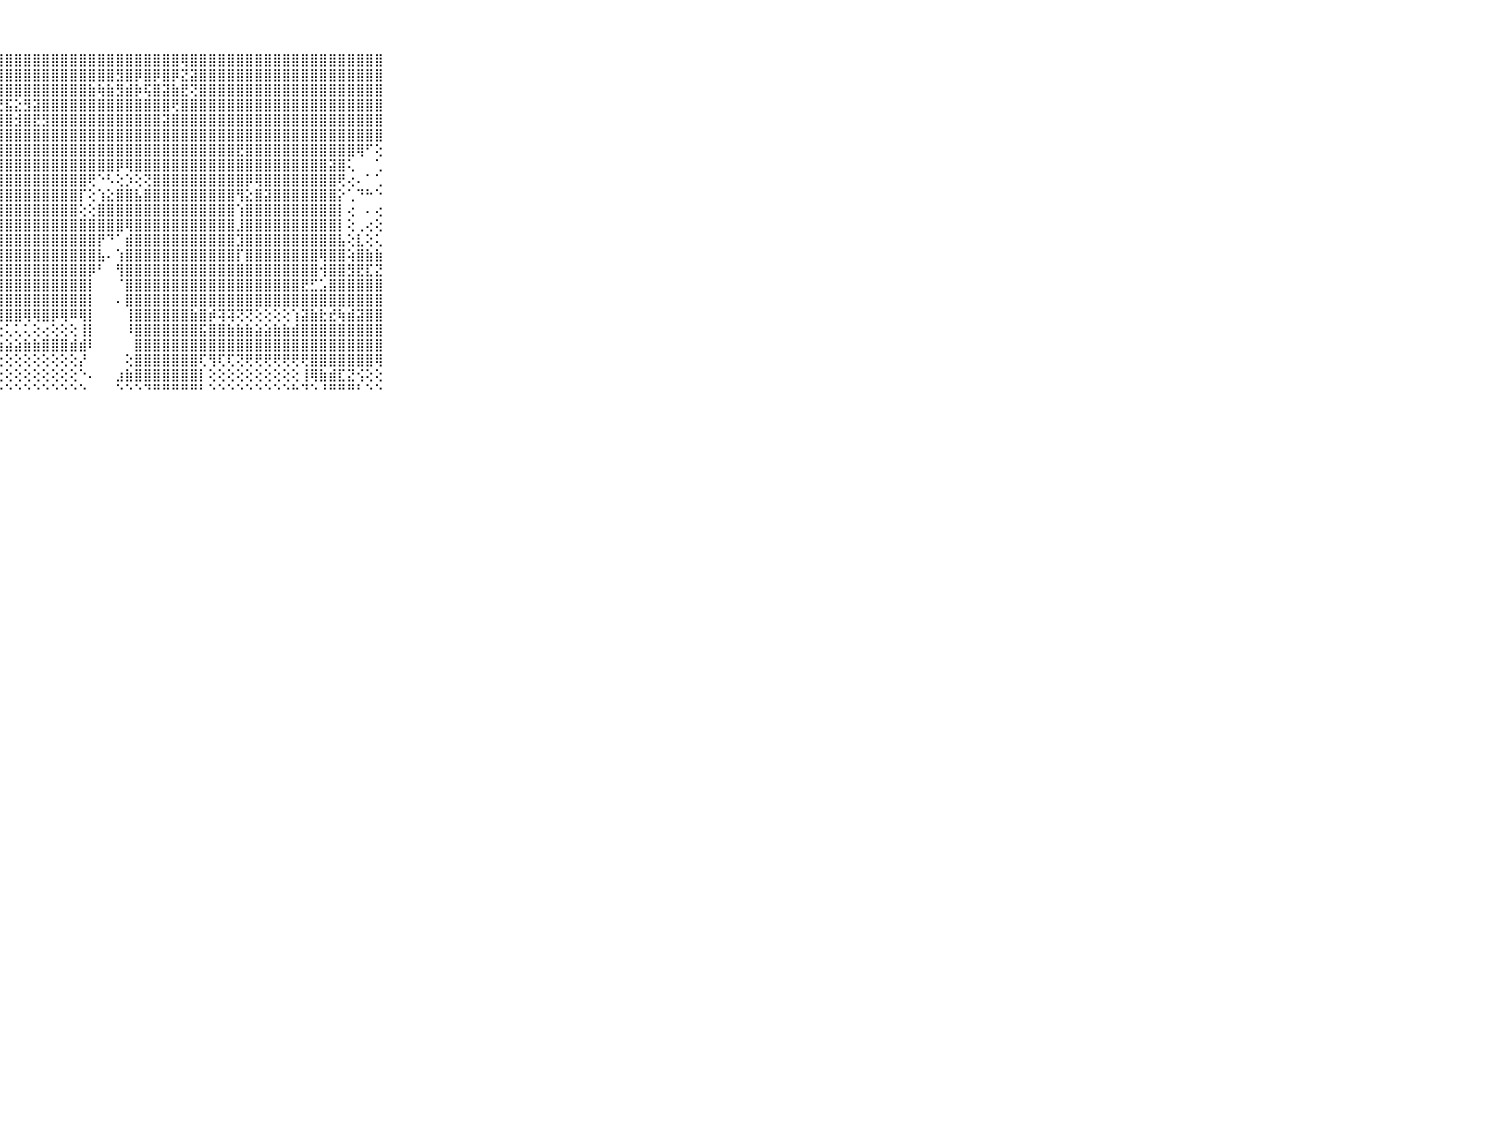

⠀⠀⠀⠀⠀⠀⠀⠀⠀⠀⠀⢞⢷⣟⡹⣿⣿⣿⣿⣿⣿⣿⣿⣿⣿⣿⣿⣿⣿⣿⣿⣿⣿⣿⣿⣿⣿⣿⣿⣿⣿⣿⣿⣿⣿⣿⣿⢿⣿⣿⣿⣿⣿⣿⣿⣿⣿⣿⣿⣿⣿⣿⣿⣿⣿⣿⣿⣿⣿⠀⠀⠀⠀⠀⠀⠀⠀⠀⠀⠀⠀
⠀⠀⠀⠀⠀⠀⠀⠀⠀⠀⠀⣻⢿⣿⣷⣿⣿⣿⣿⣿⣿⣿⣿⣿⣿⣿⣿⣿⣿⣿⣿⣿⣿⣿⣿⣿⣿⣿⣿⣿⣻⣿⡿⣿⡿⣿⡿⣝⣽⣿⣿⣿⣿⣿⣿⣿⣿⣿⣿⣿⣿⣿⣿⣿⣿⣿⣿⣿⣿⠀⠀⠀⠀⠀⠀⠀⠀⠀⠀⠀⠀
⠀⠀⠀⠀⠀⠀⠀⠀⠀⠀⠀⢟⣻⢿⣿⣿⣿⣿⣿⣾⣿⣿⣿⣻⡿⡻⣻⣿⣿⣿⣿⣿⣿⣿⣿⣿⣿⣷⢷⣷⣻⣾⡷⢯⣿⣽⣷⣟⢝⣿⣿⣿⣿⣿⣿⣿⣿⣿⣿⣿⣿⣿⣿⣿⣿⣿⣿⣿⣿⠀⠀⠀⠀⠀⠀⠀⠀⠀⠀⠀⠀
⠀⠀⠀⠀⠀⠀⠀⠀⠀⠀⠀⣾⣿⣿⣿⣷⣧⣿⣿⣽⣿⣗⣿⣿⢟⣿⣾⣞⣯⣕⣻⣽⣿⣿⣿⣿⣿⣿⣿⣿⣿⣿⣿⣿⣿⣿⢟⣿⣿⣿⣿⣿⣿⣿⣿⣿⣿⣿⣿⣿⣿⣿⣿⣿⣿⣿⣿⣿⣿⠀⠀⠀⠀⠀⠀⠀⠀⠀⠀⠀⠀
⠀⠀⠀⠀⠀⠀⠀⠀⠀⠀⠀⣿⣿⣿⣿⣿⣿⣿⣿⣿⣿⣿⣿⣿⣿⣿⣮⣿⣿⣺⣿⣟⣻⣿⣿⣿⣿⣿⣿⣿⣿⣿⣿⣿⣿⣽⣿⣿⣿⣿⣿⣿⣿⣿⣿⣿⣿⣿⣿⣿⣿⣿⣿⣿⣿⣿⣿⣿⣿⠀⠀⠀⠀⠀⠀⠀⠀⠀⠀⠀⠀
⠀⠀⠀⠀⠀⠀⠀⠀⠀⠀⠀⣿⣿⣿⣿⣿⣿⣿⣿⣿⣿⣿⣿⣿⣿⣿⣿⣿⣿⣿⣿⣿⣿⣿⣿⣿⣿⣿⣿⣿⣿⣿⣿⣿⣿⣿⣿⣿⣿⣿⣿⣿⣿⣿⣿⣿⣿⣿⣿⣿⣿⣿⣿⣿⣿⣿⣿⣿⣿⠀⠀⠀⠀⠀⠀⠀⠀⠀⠀⠀⠀
⠀⠀⠀⠀⠀⠀⠀⠀⠀⠀⠀⣿⡿⡿⢟⢟⢟⢟⢿⣿⣿⣿⣿⣿⣿⣿⣿⣿⣿⣿⣿⣿⣿⣿⣿⣿⣿⣿⣿⣿⣿⣿⣿⣿⣿⣿⣿⣿⣿⣿⣿⣿⣿⣟⣿⣿⣿⣿⣿⣿⣿⣿⣿⣿⣿⣿⢿⠋⢕⠀⠀⠀⠀⠀⠀⠀⠀⠀⠀⠀⠀
⠀⠀⠀⠀⠀⠀⠀⠀⠀⠀⠀⢥⣥⣅⣍⡝⢗⢳⢵⣕⢝⢻⣿⣿⣿⣿⣿⣿⣿⣿⣿⣿⣿⣿⣿⣿⣿⣿⣿⣿⡿⢿⣿⣿⣿⣿⣿⣿⣿⣿⣿⣿⣿⣿⣿⣿⣿⣿⣿⣿⣿⣿⣿⣽⣿⢅⠀⠀⢁⠀⠀⠀⠀⠀⠀⠀⠀⠀⠀⠀⠀
⠀⠀⠀⠀⠀⠀⠀⠀⠀⠀⠀⢕⢕⢕⢕⢕⢕⢕⢕⢝⢿⣕⢜⣿⣿⣿⣿⣿⣿⣿⣿⣿⣿⣿⣿⣿⣿⢟⠑⠣⢕⡱⢕⢝⣿⣿⣿⣿⣿⣿⣿⣿⣿⣿⡿⢿⣿⣿⣿⣿⣿⣿⣿⣿⢟⢔⠄⠁⢁⠀⠀⠀⠀⠀⠀⠀⠀⠀⠀⠀⠀
⠀⠀⠀⠀⠀⠀⠀⠀⠀⠀⠀⣵⣵⣕⣕⣕⡕⡕⢕⢕⢕⢻⣧⡜⣿⣿⣿⣿⣿⣿⣿⣿⣿⣿⣿⣿⡏⢕⢱⣕⣿⣿⣧⣿⣿⣿⣿⣿⣿⣿⣿⣿⣿⢻⣕⣿⣽⣿⣿⣿⣿⣿⣿⣿⡕⢁⠙⠓⠑⠀⠀⠀⠀⠀⠀⠀⠀⠀⠀⠀⠀
⠀⠀⠀⠀⠀⠀⠀⠀⠀⠀⠀⣿⣿⣿⣿⣿⣿⣿⣿⣿⣷⣿⣿⣇⣿⣿⣿⣿⣿⣿⣿⣿⣿⣿⣿⣿⢕⢕⣿⣿⣿⣿⣿⣿⣿⣿⣿⣿⣿⣿⣿⣿⣿⢱⣿⣿⣿⣿⣿⣿⣿⣿⣿⣿⡇⢔⠀⠄⢔⠀⠀⠀⠀⠀⠀⠀⠀⠀⠀⠀⠀
⠀⠀⠀⠀⠀⠀⠀⠀⠀⠀⠀⣿⣿⣿⣿⣿⣿⣿⣿⣿⣿⣿⣿⡇⢿⣿⣿⣿⣿⣿⣿⣿⣿⣿⣿⣿⣿⣿⣿⣿⣿⢿⣿⣿⣿⣿⣿⣿⣿⣿⣿⣿⣿⣸⣿⣿⣿⣿⣿⣿⣿⣿⣿⣿⡇⢕⢀⢔⢕⠀⠀⠀⠀⠀⠀⠀⠀⠀⠀⠀⠀
⠀⠀⠀⠀⠀⠀⠀⠀⠀⠀⠀⣿⣿⣿⣿⣿⣿⣿⣿⣿⣿⣿⣿⡷⣿⣿⣿⣿⣿⣿⣿⣿⣿⣿⣿⣿⣿⣿⡟⠙⠁⣾⣿⣿⣿⣿⣿⣿⣿⣿⣿⣿⣿⣹⣿⣿⣿⣿⣿⣿⣿⣿⣿⣿⣧⢕⣇⢕⢅⠀⠀⠀⠀⠀⠀⠀⠀⠀⠀⠀⠀
⠀⠀⠀⠀⠀⠀⠀⠀⠀⠀⠀⣿⣿⣿⣿⣿⣿⣿⣿⣿⣿⣿⣿⢝⣿⣿⣿⣿⣿⣿⣿⣿⣿⣿⣿⣿⣿⣿⣧⠄⢱⣿⣿⣿⣿⣿⣿⣿⣿⣿⣿⣿⣿⡏⣿⣿⣿⣿⣿⣿⣿⣿⢿⣿⣿⢵⣿⣷⣷⠀⠀⠀⠀⠀⠀⠀⠀⠀⠀⠀⠀
⠀⠀⠀⠀⠀⠀⠀⠀⠀⠀⠀⣿⣿⣿⣿⣿⣿⣿⣿⣿⣿⣿⣿⡕⣿⣿⣿⣿⣿⣿⣿⣿⣿⣿⣿⣿⣿⡿⠃⠀⢻⣿⣿⣿⣿⣿⣿⣿⣿⣿⣿⣿⣿⣿⣿⣿⣿⣿⣿⣿⣿⣿⢺⣿⣿⣻⣟⣏⣝⠀⠀⠀⠀⠀⠀⠀⠀⠀⠀⠀⠀
⠀⠀⠀⠀⠀⠀⠀⠀⠀⠀⠀⣿⣿⣿⣿⣿⣿⣿⣿⣿⣿⣿⣿⡇⣿⣿⣿⣿⣿⣿⣿⣿⣿⣿⣿⣿⣿⡇⠀⠀⠈⣿⣿⣿⣿⣿⣿⣿⣿⣿⣿⣿⣿⣿⣿⣿⣿⣿⣿⣿⣟⣋⣡⣿⣿⣿⣿⣿⣿⠀⠀⠀⠀⠀⠀⠀⠀⠀⠀⠀⠀
⠀⠀⠀⠀⠀⠀⠀⠀⠀⠀⠀⣿⣿⣿⣿⣿⣿⣿⣿⣿⣿⣿⣿⢇⣿⣿⣿⣿⣿⣿⣿⣿⣿⣿⣿⣿⣿⡇⠀⠀⠄⣿⣿⣿⣿⣿⣿⣿⣿⣿⣿⣿⣿⣿⣿⣿⣿⣿⣿⣿⣿⣿⣿⣿⣿⣿⣿⣿⣿⠀⠀⠀⠀⠀⠀⠀⠀⠀⠀⠀⠀
⠀⠀⠀⠀⠀⠀⠀⠀⠀⠀⠀⣿⣿⣿⣿⣿⣿⣿⣿⣿⣿⣿⡟⢇⢿⣿⣿⣿⣿⣿⢿⢿⣿⡿⢿⠿⢿⡇⠀⠀⠀⢸⣿⣿⣿⣿⣿⣿⣷⣿⡾⢽⢽⢝⢝⢕⢕⢕⢕⢱⣽⣷⣗⣞⢷⣾⣽⣿⣿⠀⠀⠀⠀⠀⠀⠀⠀⠀⠀⠀⠀
⠀⠀⠀⠀⠀⠀⠀⠀⠀⠀⠀⣿⣧⣵⣷⣿⣟⣿⣿⣽⣷⣧⢵⠷⠞⢟⢙⢑⢅⢅⢅⢕⢔⢕⢕⢕⢸⡇⠀⠀⠀⠸⣿⣿⣿⣿⣿⣿⣿⣯⣿⣿⣷⣷⣷⣵⣵⣷⣷⣾⣿⣿⣿⣿⣿⣿⣿⣿⣿⠀⠀⠀⠀⠀⠀⠀⠀⠀⠀⠀⠀
⠀⠀⠀⠀⠀⠀⠀⠀⠀⠀⠀⢿⠿⢿⢟⢛⢏⢝⢍⣕⣕⢴⢔⢕⢕⢕⢕⢵⣵⣵⣷⣷⣿⣿⣿⣾⣾⠇⠀⠀⠀⠀⣿⣿⣿⣿⣿⣿⣿⣿⣿⣿⣿⣿⣿⣿⣿⣿⣿⣿⣿⣿⣿⣿⣿⣿⣿⣿⣿⠀⠀⠀⠀⠀⠀⠀⠀⠀⠀⠀⠀
⠀⠀⠀⠀⠀⠀⠀⠀⠀⠀⠀⢔⢕⢕⢕⢕⢕⢕⢜⢟⢝⢝⢕⢕⢕⢕⢕⢕⢕⢕⢕⢕⢕⢕⢕⢕⡜⠀⠀⠀⠀⢕⣿⣿⣿⣿⣿⣿⣿⢏⢻⢏⢏⢝⢟⢟⢟⢟⢟⢟⢟⣿⣿⣿⣿⣿⣿⣿⢿⠀⠀⠀⠀⠀⠀⠀⠀⠀⠀⠀⠀
⠀⠀⠀⠀⠀⠀⠀⠀⠀⠀⠀⢕⢕⢕⢕⢕⢕⢕⢕⢕⢕⢕⢕⢱⢕⡕⢕⢕⢕⢕⢕⢕⢕⢕⢕⢕⠑⠄⠀⠀⣰⣷⣿⣿⣿⣿⣿⣿⣿⡇⢕⢕⢕⢕⢕⢕⢕⢕⢕⢕⢸⢿⣷⣾⣏⣝⢪⢕⢕⠀⠀⠀⠀⠀⠀⠀⠀⠀⠀⠀⠀
⠀⠀⠀⠀⠀⠀⠀⠀⠀⠀⠀⠑⠑⠑⠑⠑⠑⠑⠑⠑⠑⠑⠑⠑⠑⠑⠑⠑⠑⠑⠑⠑⠑⠑⠑⠑⠑⠀⠀⠀⠑⠑⠑⠙⠛⠛⠛⠛⠛⠃⠑⠑⠑⠑⠑⠑⠑⠑⠑⠓⠙⠑⠘⠛⠛⠛⠃⠑⠑⠀⠀⠀⠀⠀⠀⠀⠀⠀⠀⠀⠀